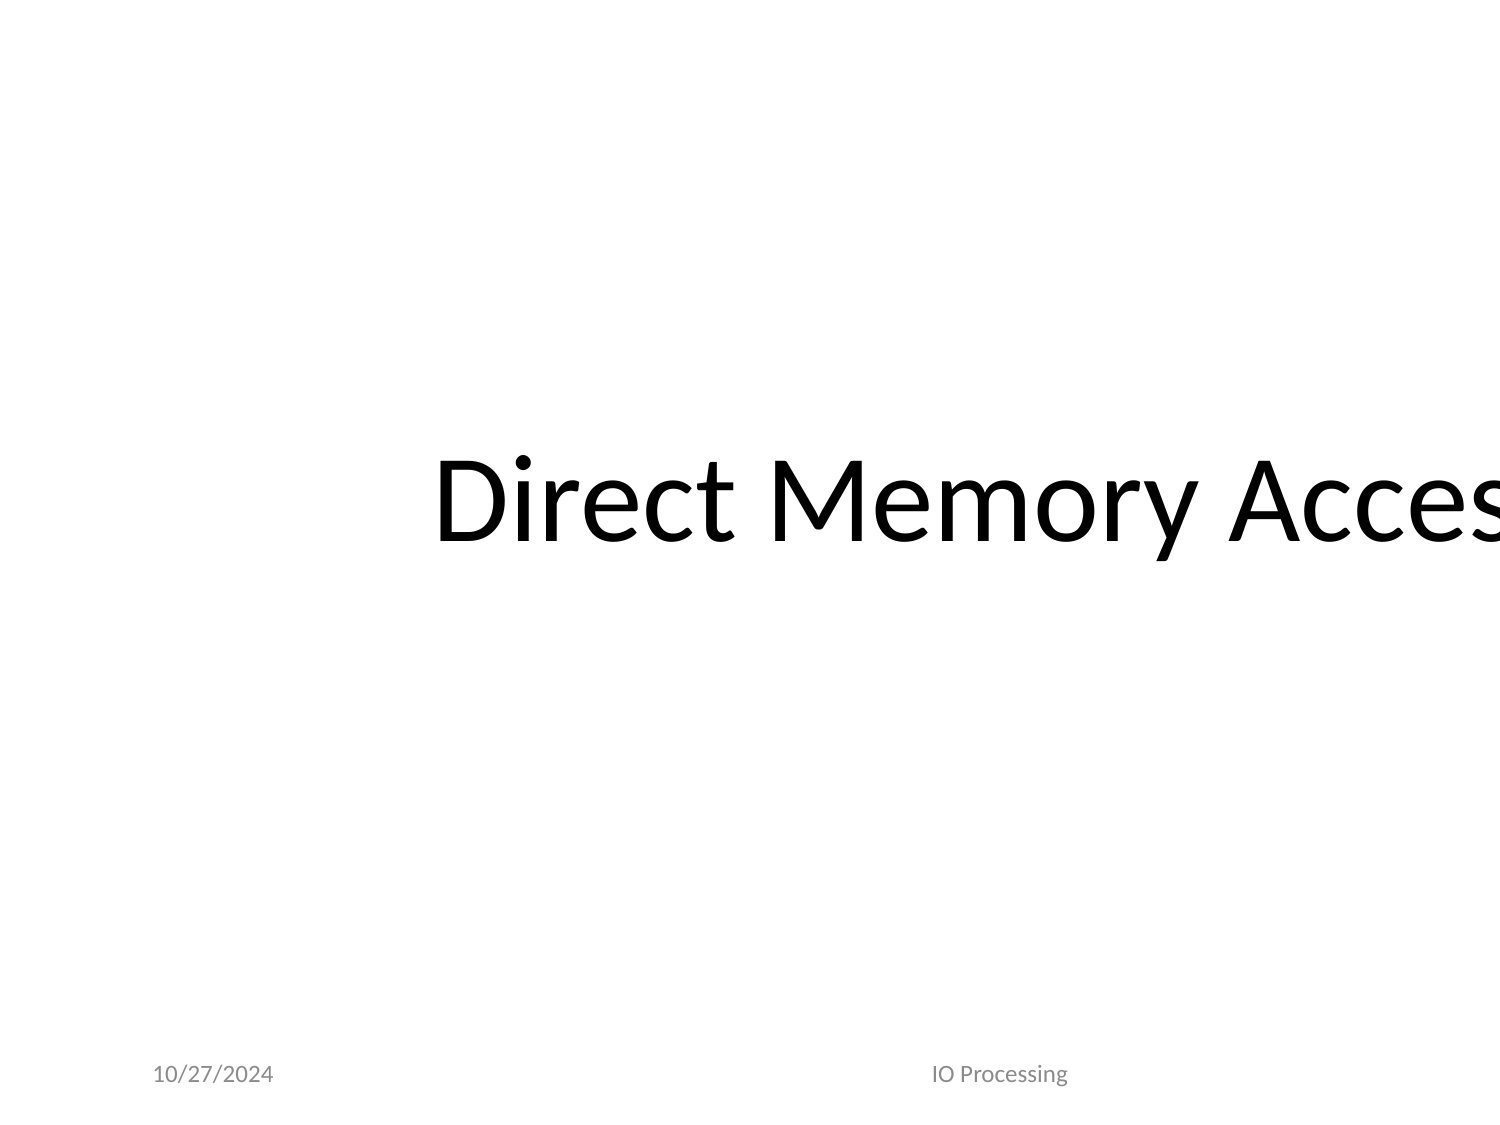

# Direct Memory Access

10/27/2024
IO Processing
107